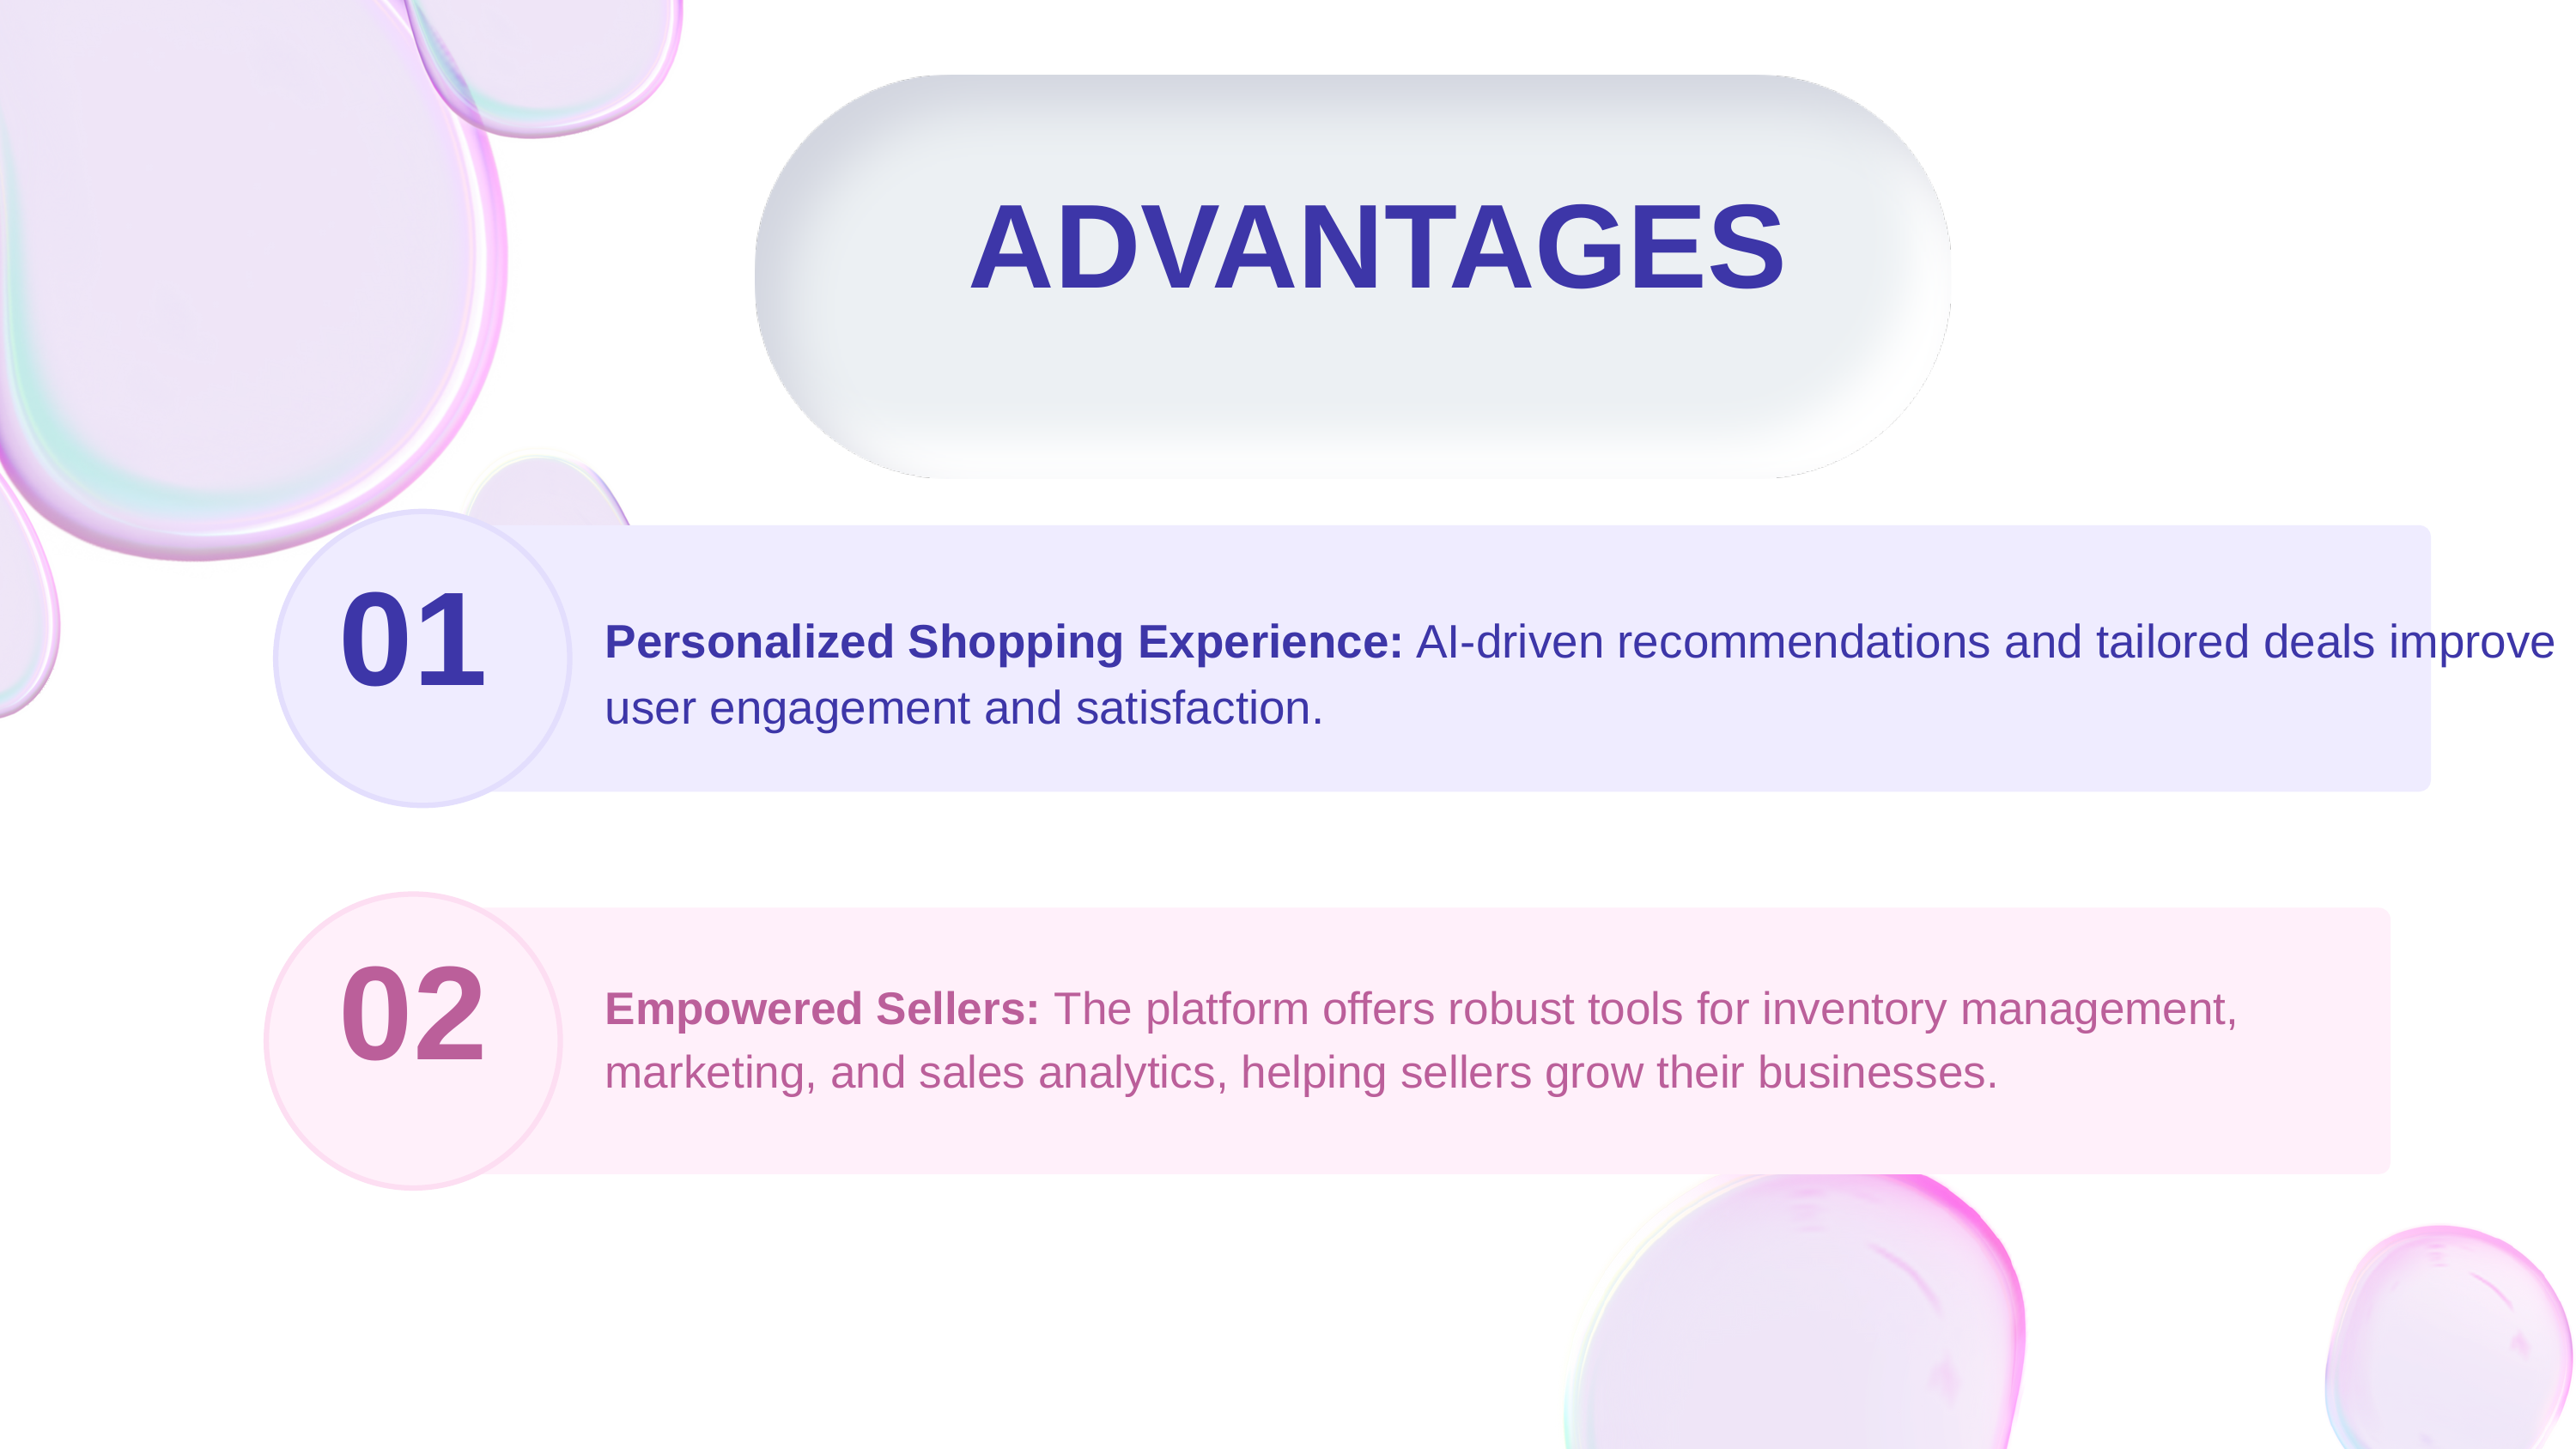

ADVANTAGES

01
Personalized Shopping Experience: AI-driven recommendations and tailored deals improve user engagement and satisfaction.

02
Empowered Sellers: The platform offers robust tools for inventory management, marketing, and sales analytics, helping sellers grow their businesses.